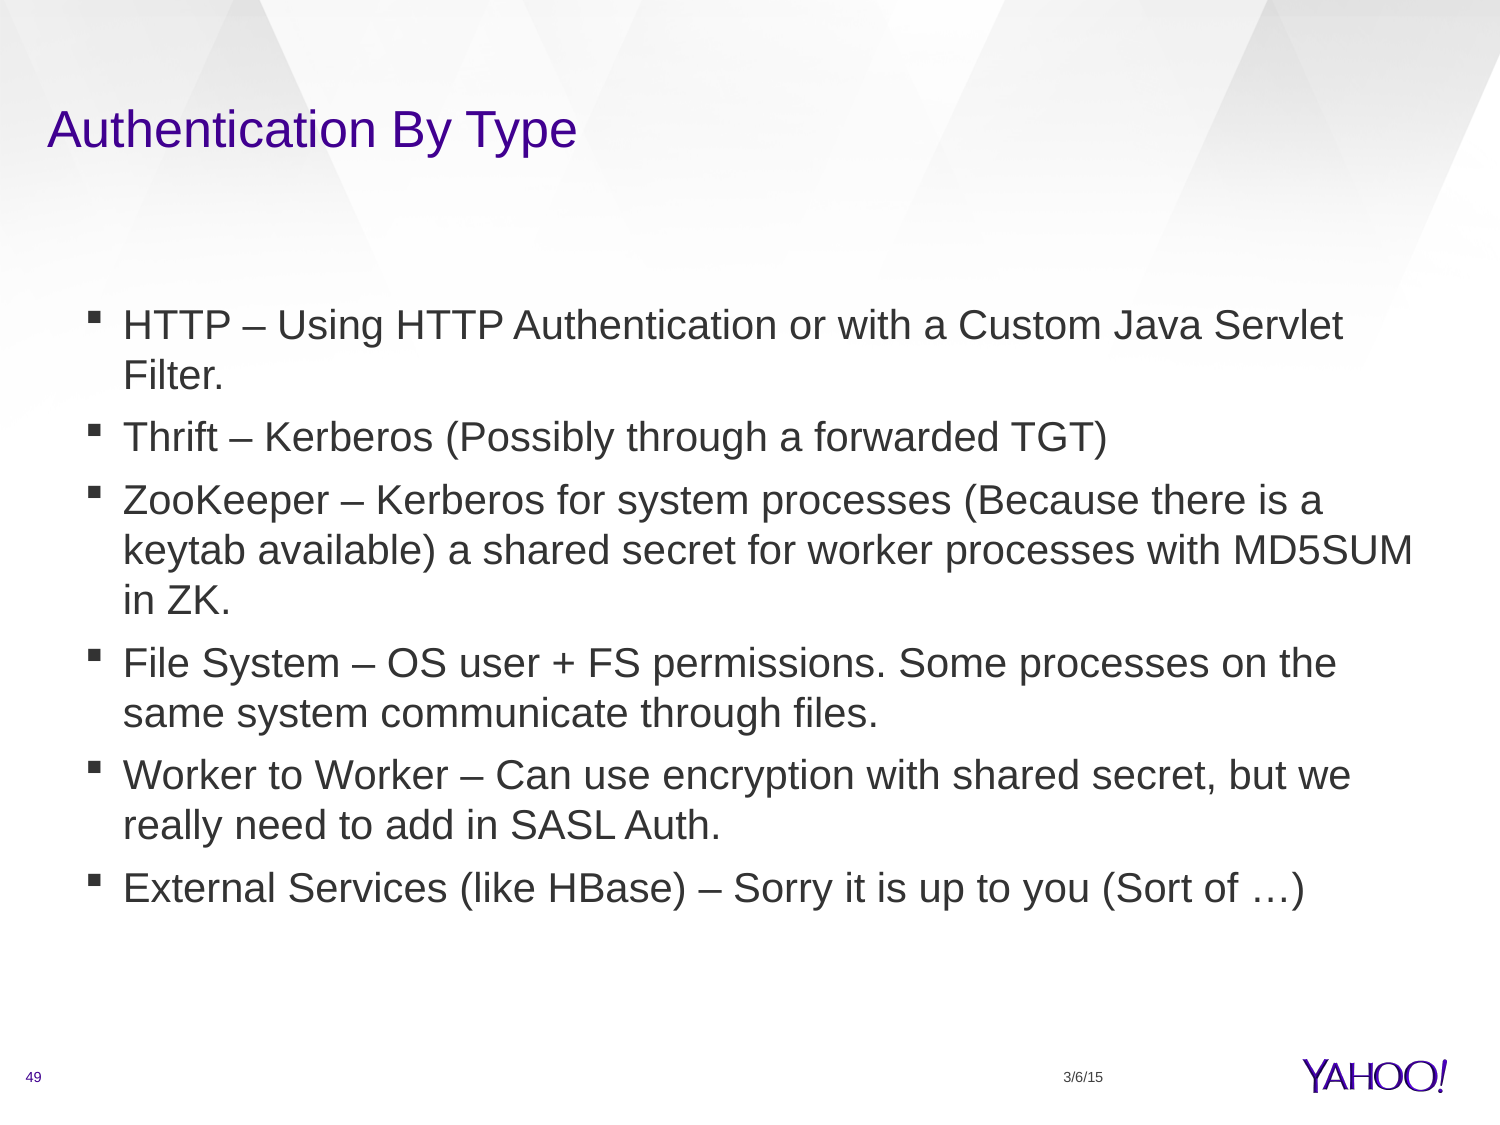

# Authentication By Type
HTTP – Using HTTP Authentication or with a Custom Java Servlet Filter.
Thrift – Kerberos (Possibly through a forwarded TGT)
ZooKeeper – Kerberos for system processes (Because there is a keytab available) a shared secret for worker processes with MD5SUM in ZK.
File System – OS user + FS permissions. Some processes on the same system communicate through files.
Worker to Worker – Can use encryption with shared secret, but we really need to add in SASL Auth.
External Services (like HBase) – Sorry it is up to you (Sort of …)

49
3/6/15